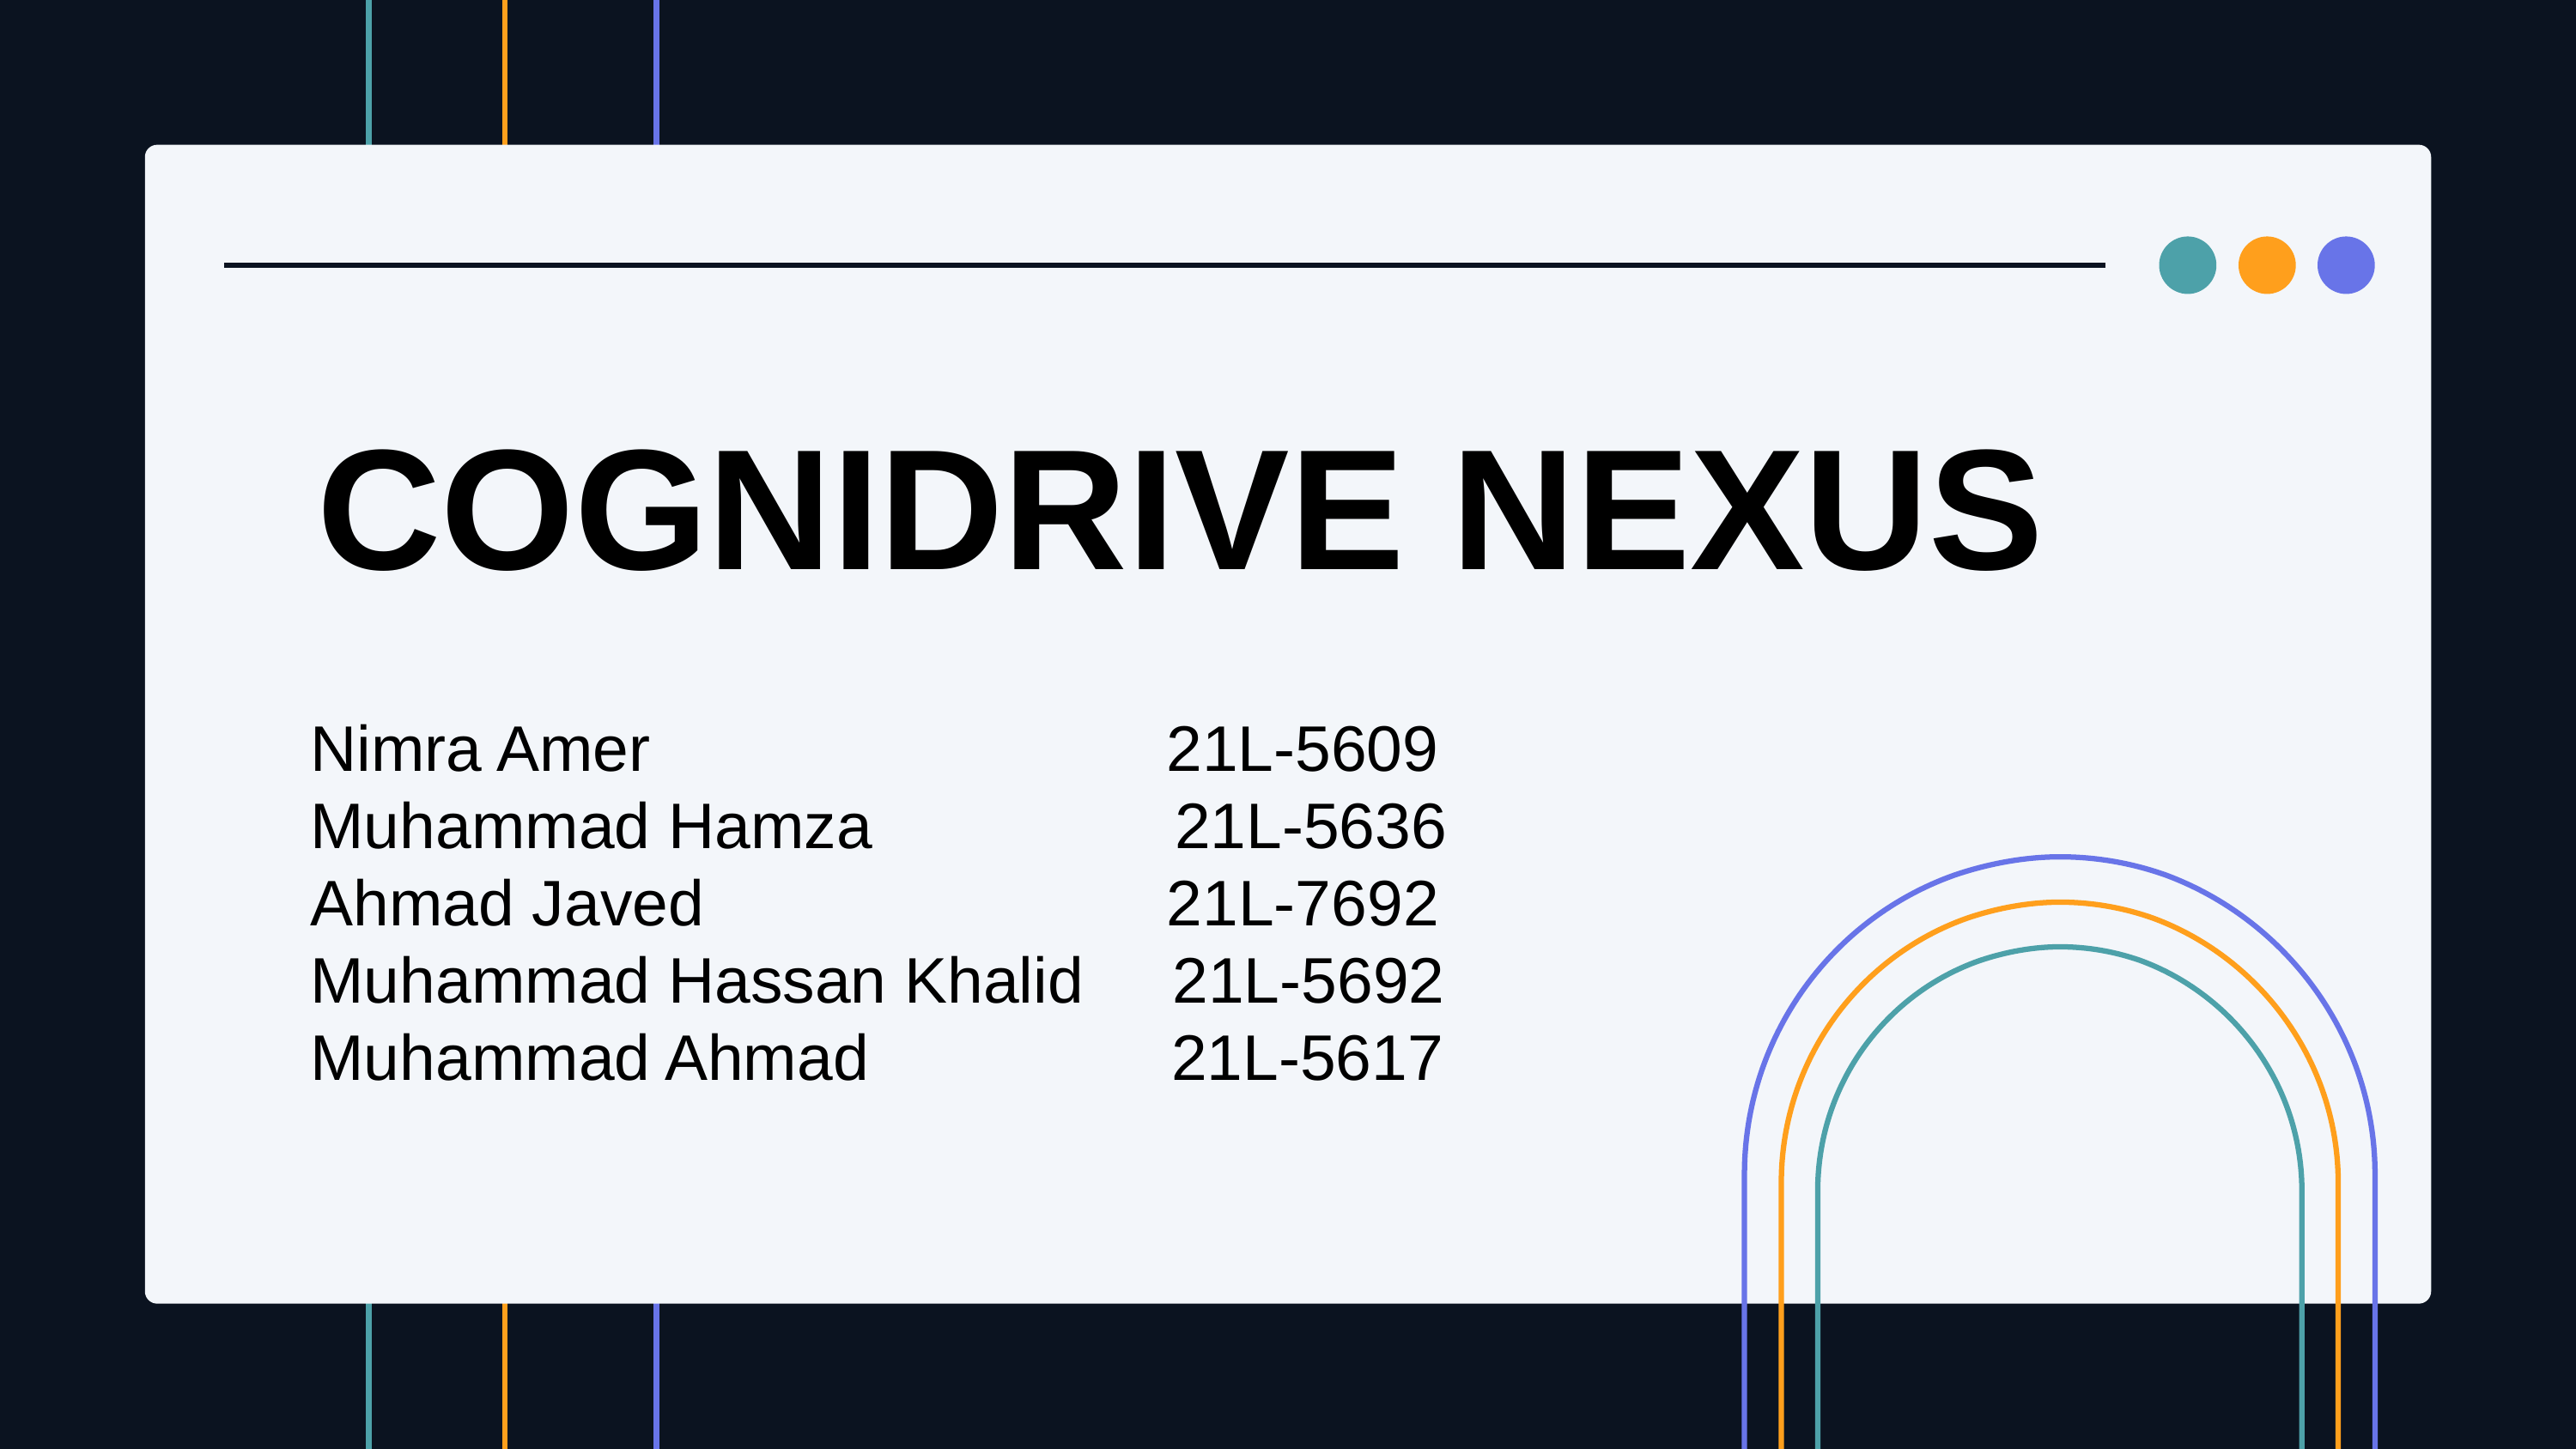

COGNIDRIVE NEXUS
Nimra Amer                             21L-5609
Muhammad Hamza                 21L-5636
Ahmad Javed                          21L-7692
Muhammad Hassan Khalid     21L-5692
Muhammad Ahmad                 21L-5617